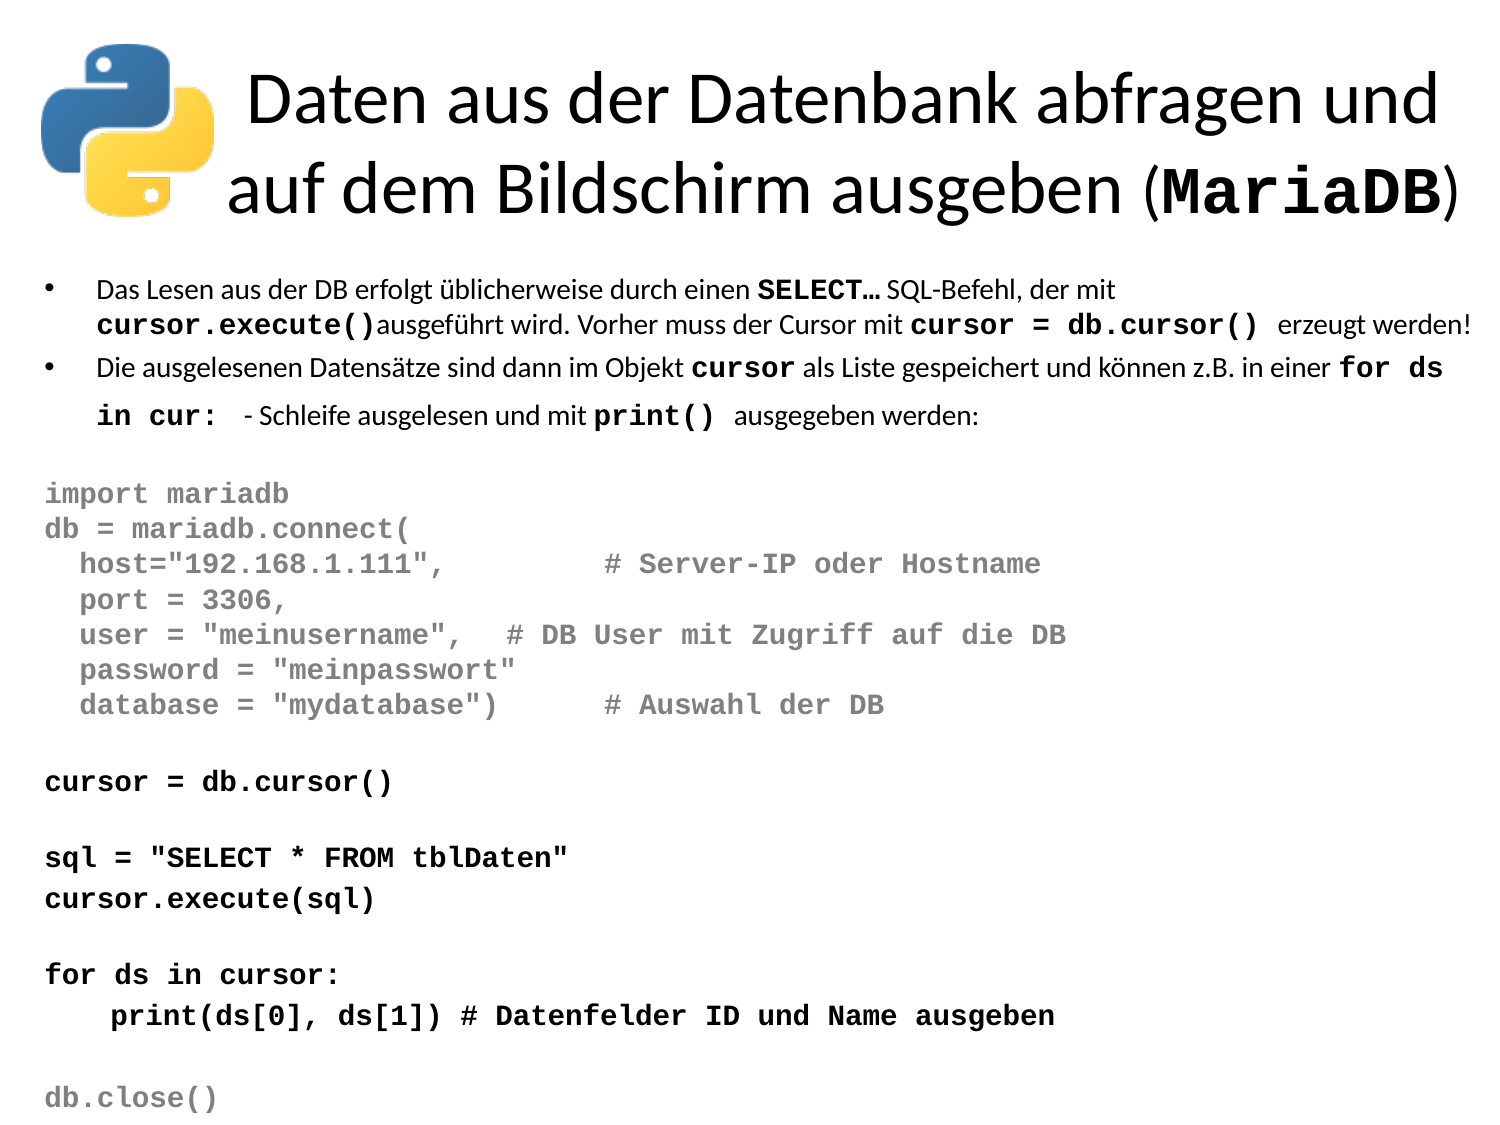

# Daten aus der Datenbank abfragen und auf dem Bildschirm ausgeben (MariaDB)
Das Lesen aus der DB erfolgt üblicherweise durch einen SELECT… SQL-Befehl, der mit cursor.execute()ausgeführt wird. Vorher muss der Cursor mit cursor = db.cursor() erzeugt werden!
Die ausgelesenen Datensätze sind dann im Objekt cursor als Liste gespeichert und können z.B. in einer for ds in cur: - Schleife ausgelesen und mit print() ausgegeben werden:
import mariadb
db = mariadb.connect(
  host="192.168.1.111",         # Server-IP oder Hostname
  port = 3306,
  user = "meinusername",	# DB User mit Zugriff auf die DB
  password = "meinpasswort"
  database = "mydatabase")      # Auswahl der DB
cursor = db.cursor()
sql = "SELECT * FROM tblDaten"
cursor.execute(sql)
for ds in cursor:
	print(ds[0], ds[1]) # Datenfelder ID und Name ausgeben

db.close()